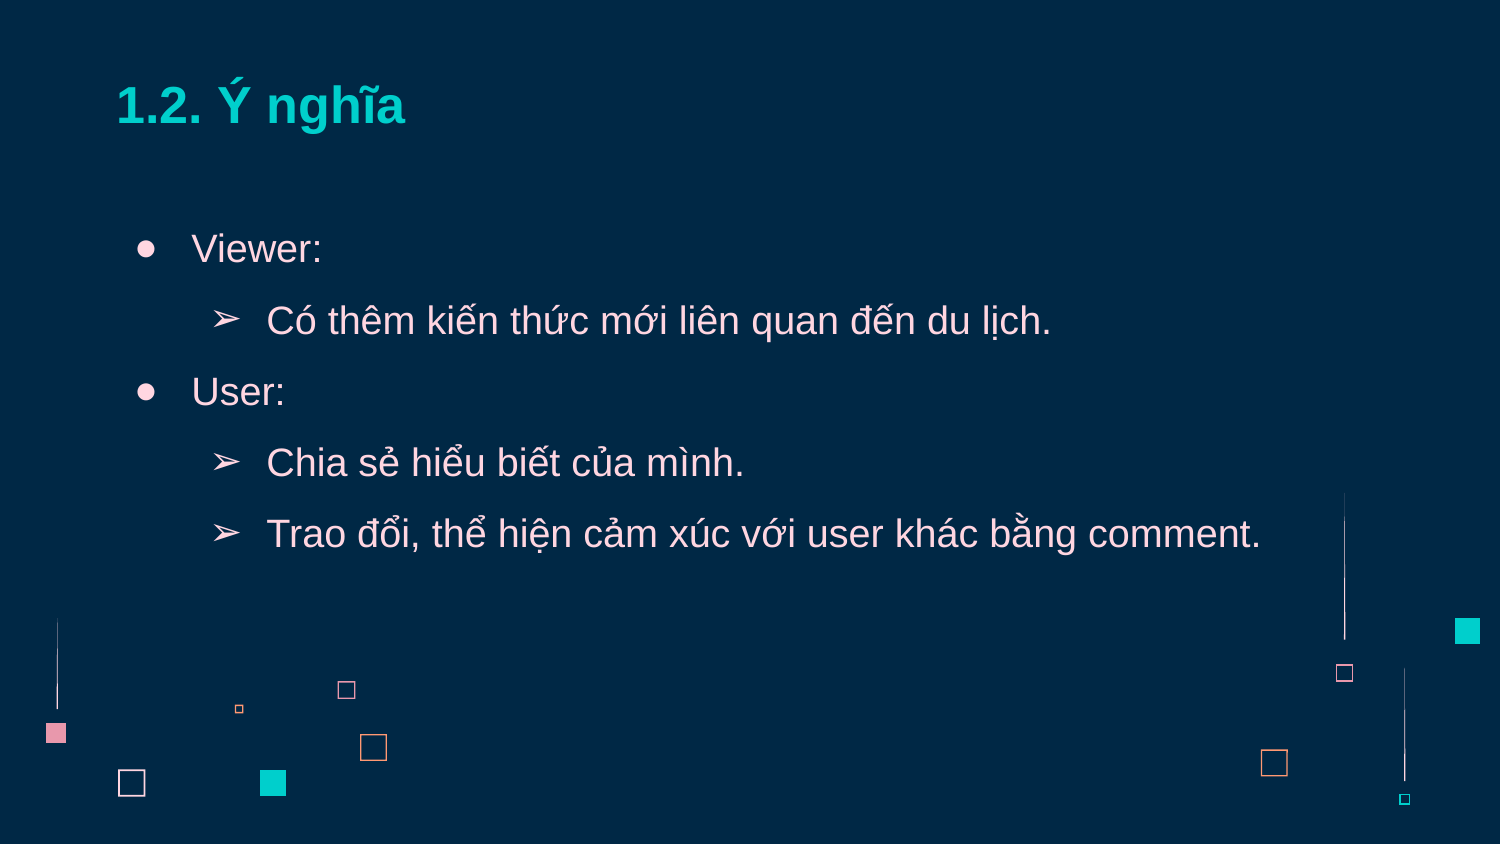

# 1.2. Ý nghĩa
Viewer:
Có thêm kiến thức mới liên quan đến du lịch.
User:
Chia sẻ hiểu biết của mình.
Trao đổi, thể hiện cảm xúc với user khác bằng comment.